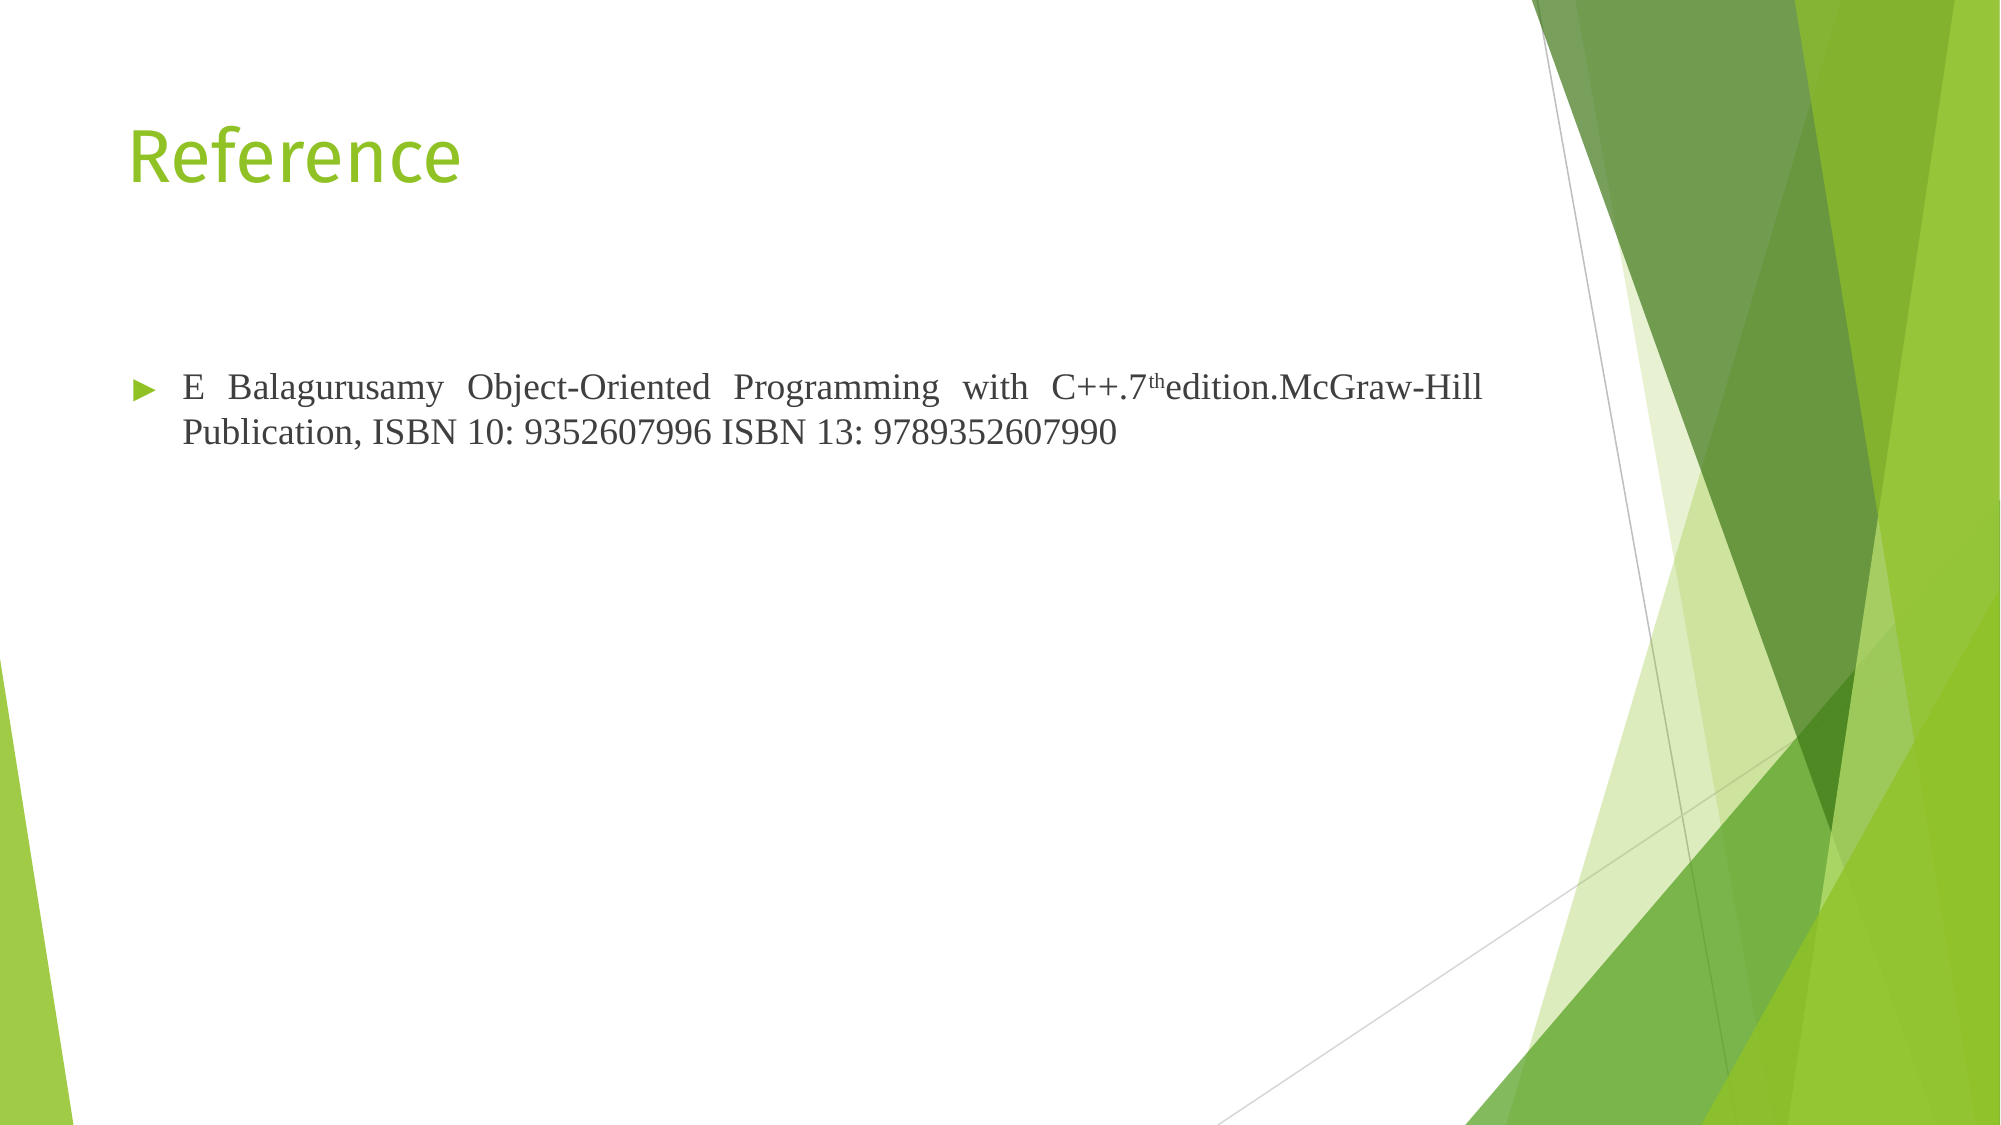

# Reference
E Balagurusamy Object-Oriented Programming with C++.7thedition.McGraw-Hill  Publication, ISBN 10: 9352607996 ISBN 13: 9789352607990